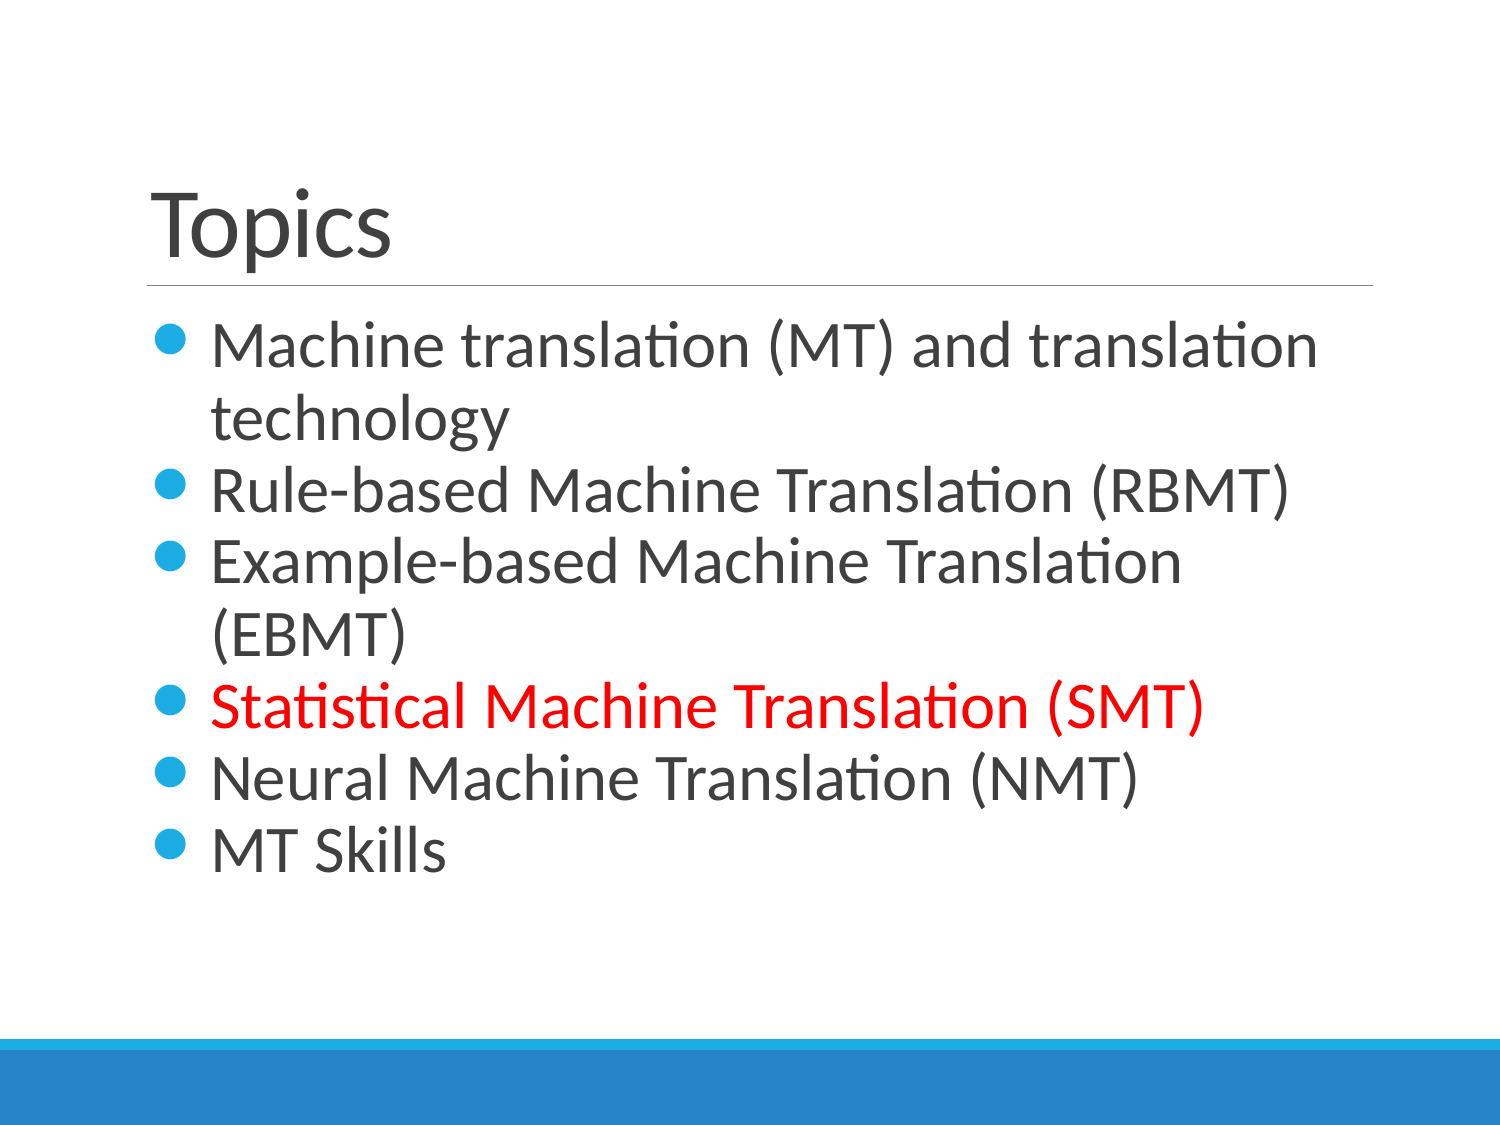

# Topics
Machine translation (MT) and translation technology
Rule-based Machine Translation (RBMT)
Example-based Machine Translation (EBMT)
Statistical Machine Translation (SMT)
Neural Machine Translation (NMT)
MT Skills